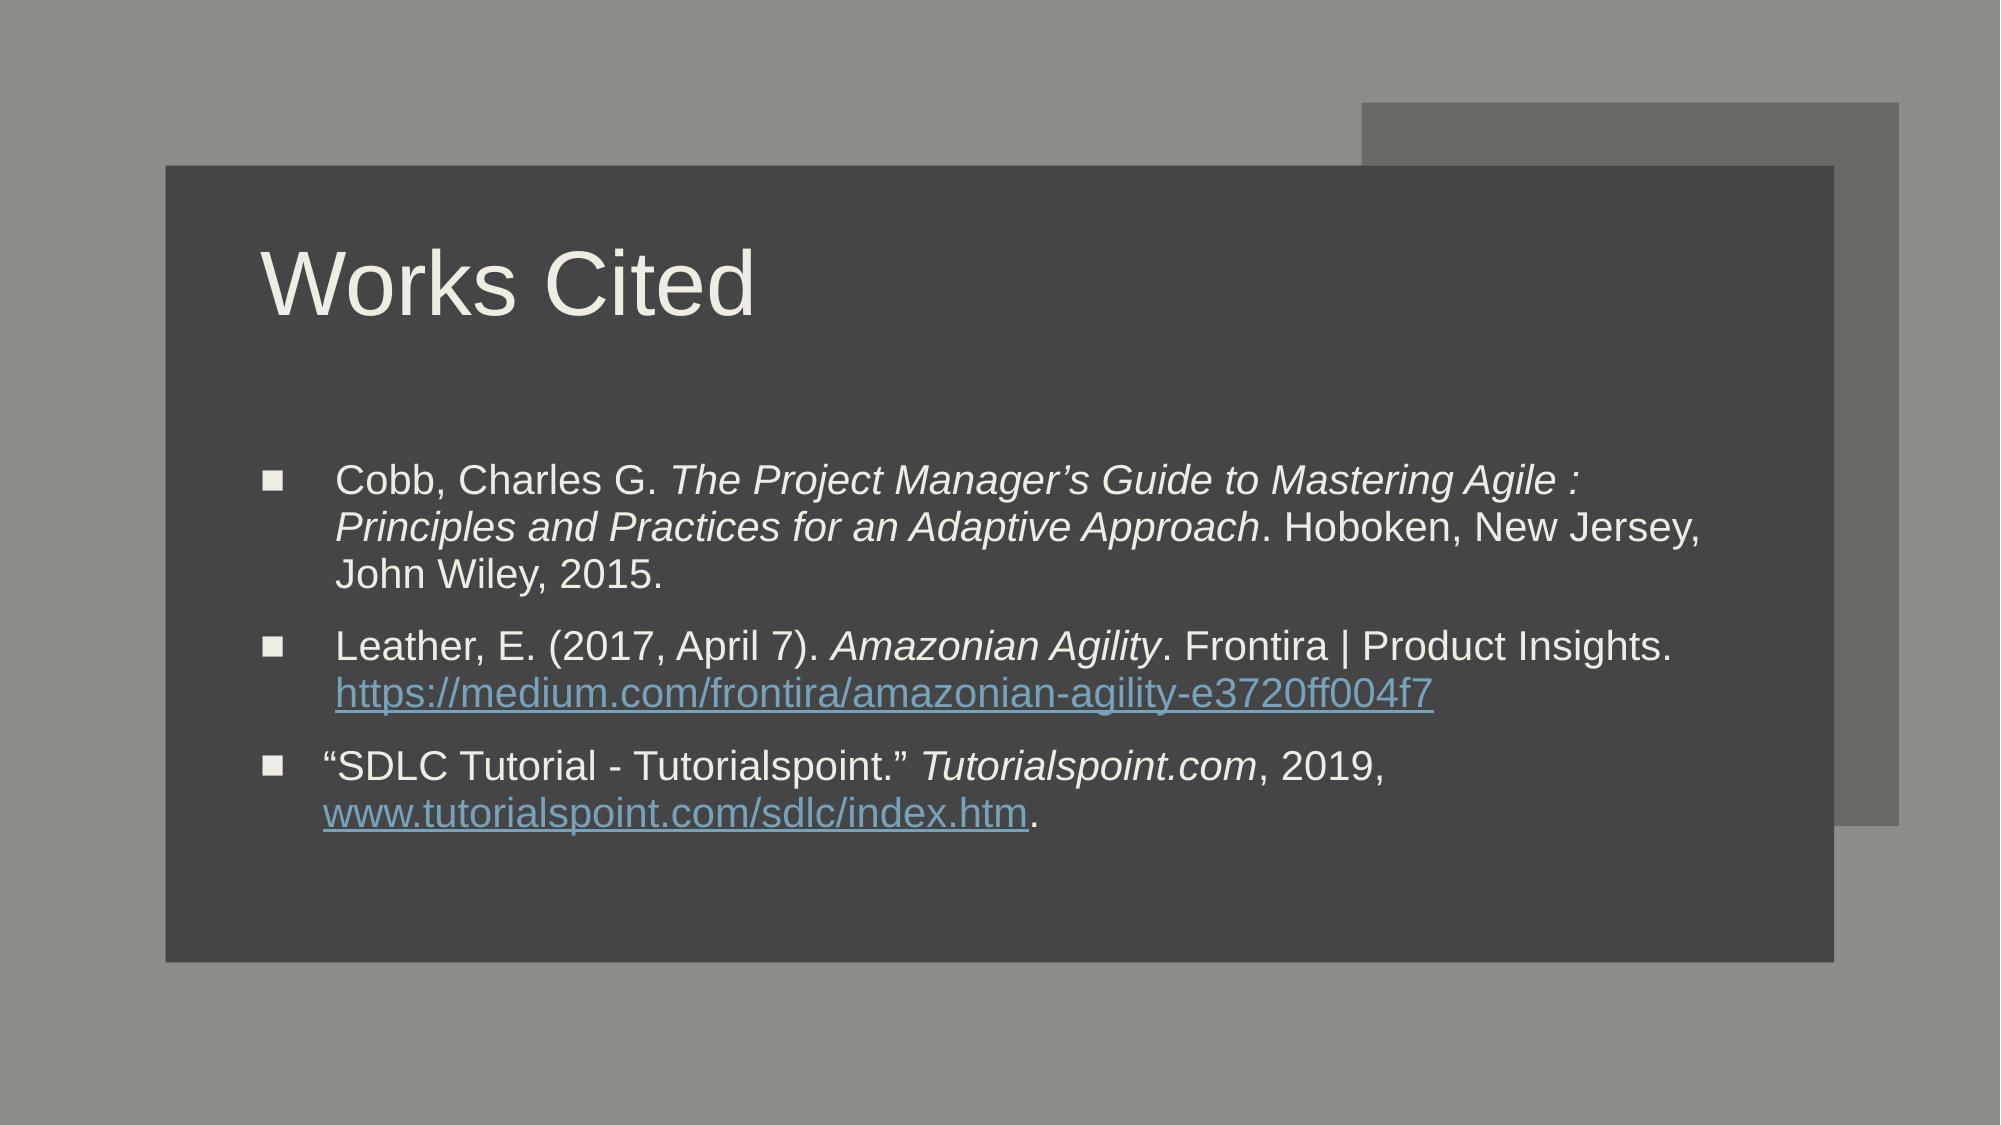

# Works Cited
Cobb, Charles G. The Project Manager’s Guide to Mastering Agile : Principles and Practices for an Adaptive Approach. Hoboken, New Jersey, John Wiley, 2015.
Leather, E. (2017, April 7). Amazonian Agility. Frontira | Product Insights. https://medium.com/frontira/amazonian-agility-e3720ff004f7
“SDLC Tutorial - Tutorialspoint.” Tutorialspoint.com, 2019, www.tutorialspoint.com/sdlc/index.htm.